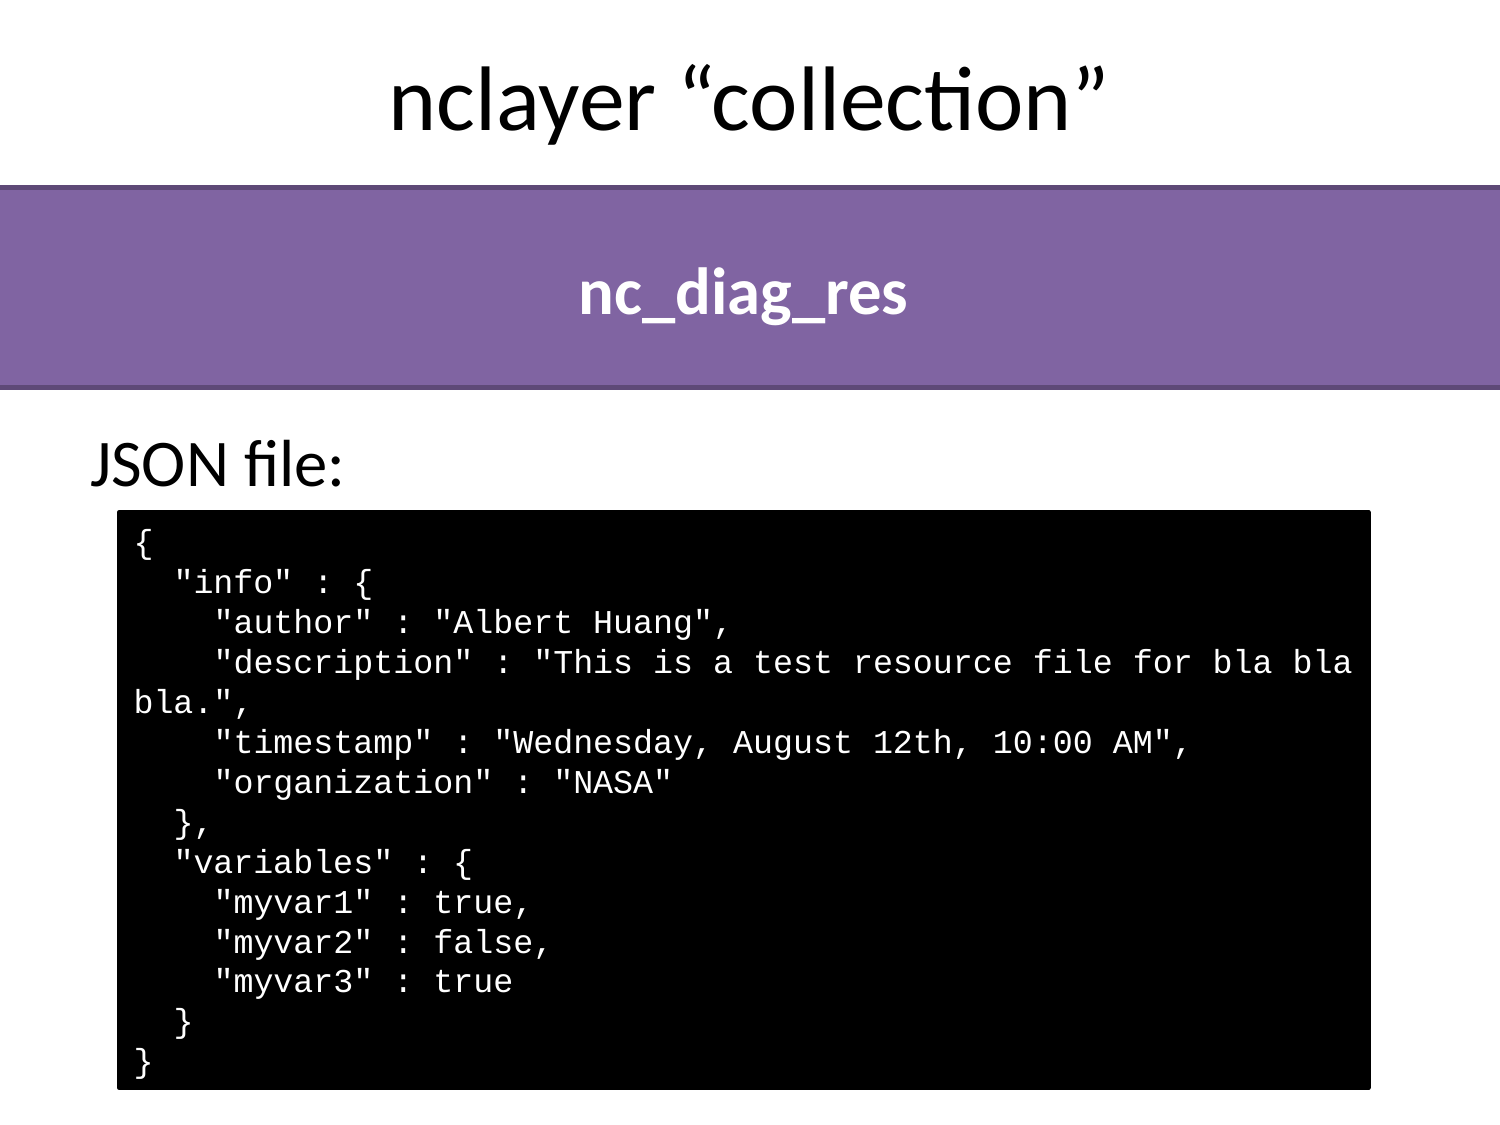

# nclayer “collection”
nc_diag_res
JSON file:

{
  "info" : {
    "author" : "Albert Huang",
    "description" : "This is a test resource file for bla bla bla.",
    "timestamp" : "Wednesday, August 12th, 10:00 AM",
    "organization" : "NASA"
  },
  "variables" : {
    "myvar1" : true,
    "myvar2" : false,
    "myvar3" : true
  }
}